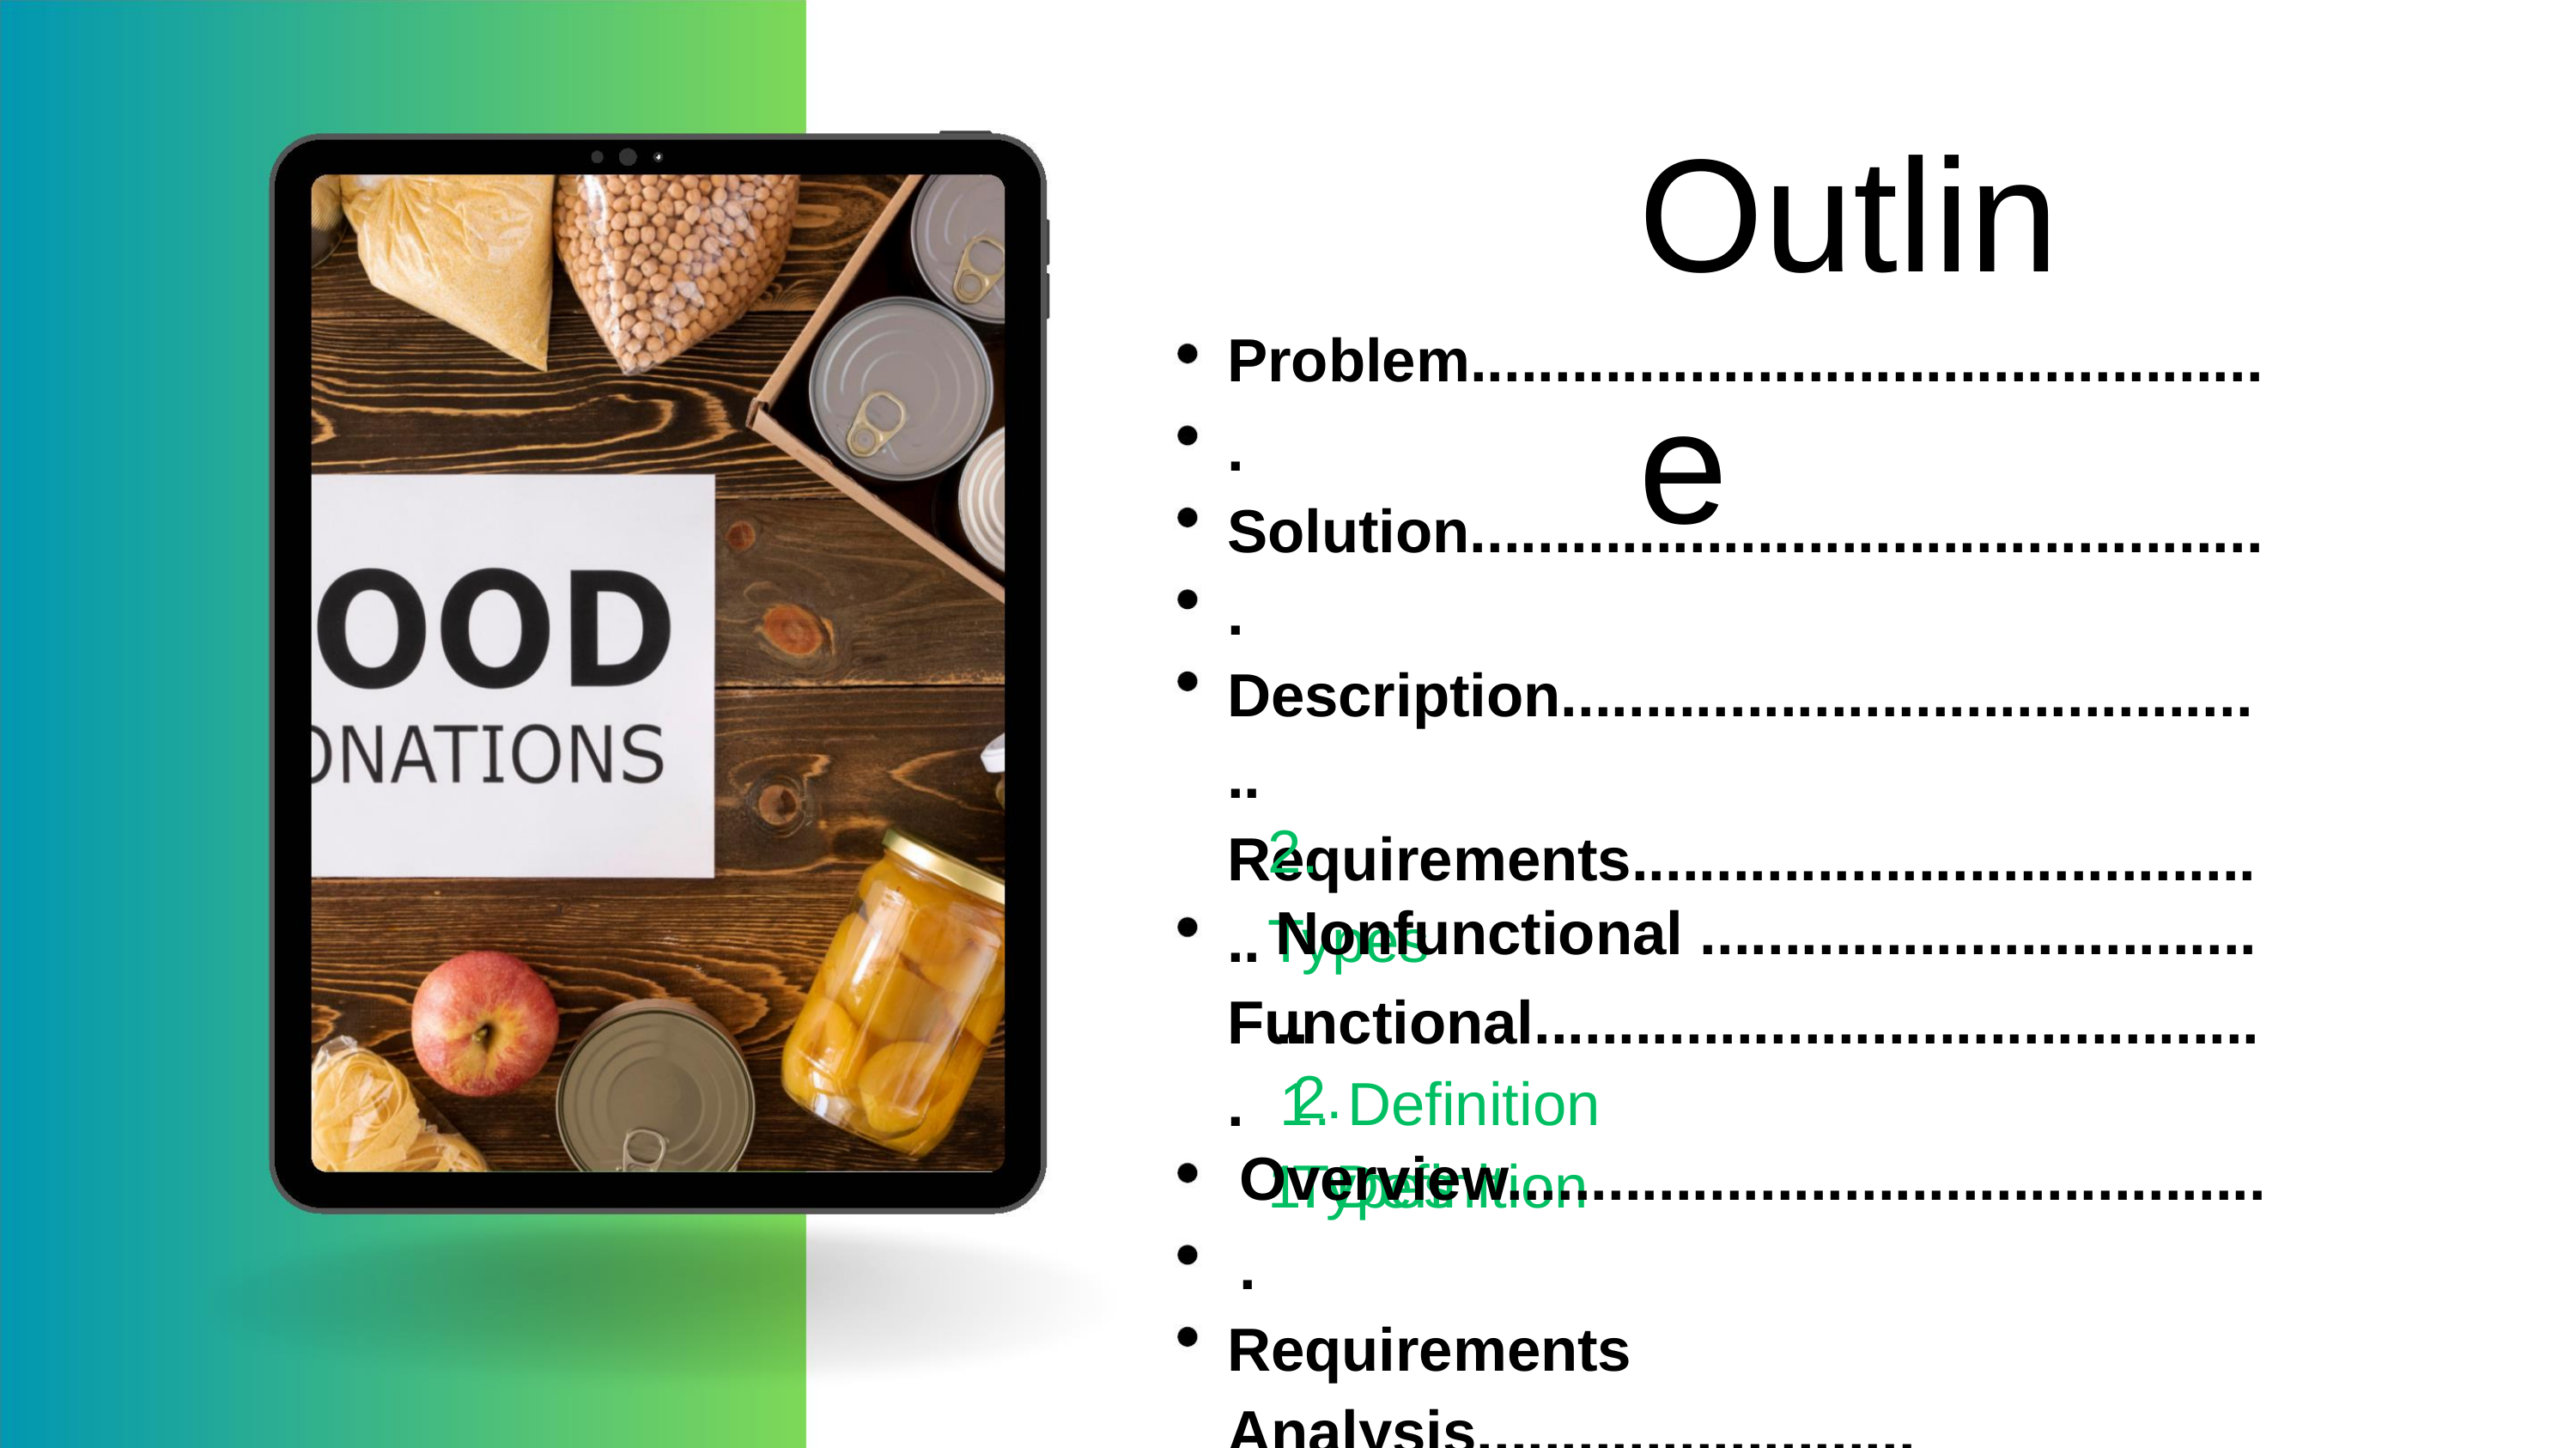

Outline
Problem................................................
Solution................................................
Description...........................................
Requirements.......................................
Functional............................................
1. Definition
2. Types
Nonfunctional ...................................
1. Definition
2. Types
Overview..............................................
Requirements Analysis..........................
Requirement specification.....................